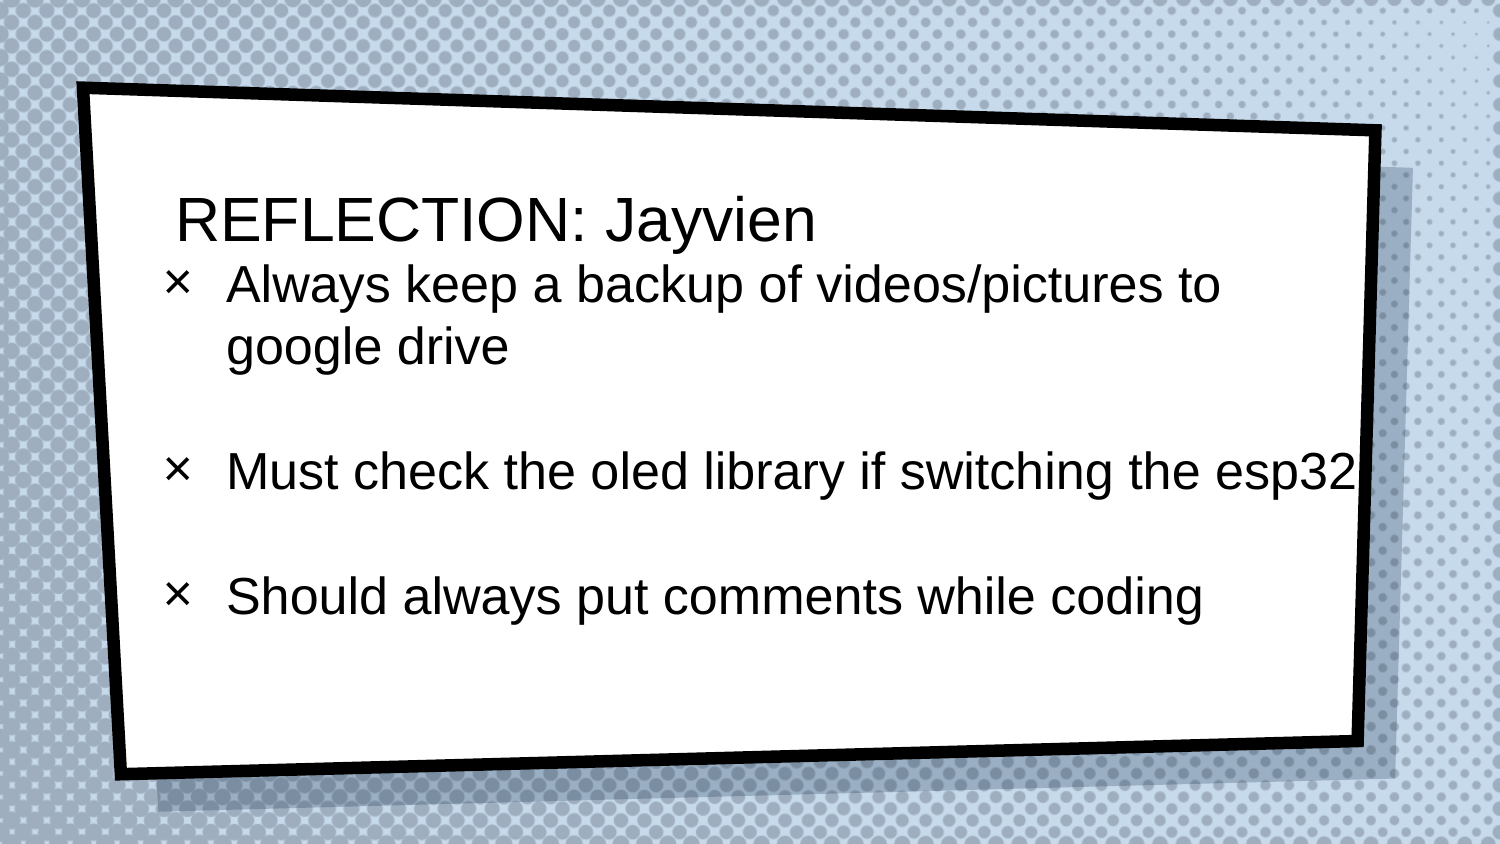

# REFLECTION: Jayvien
Always keep a backup of videos/pictures to google drive
Must check the oled library if switching the esp32
Should always put comments while coding